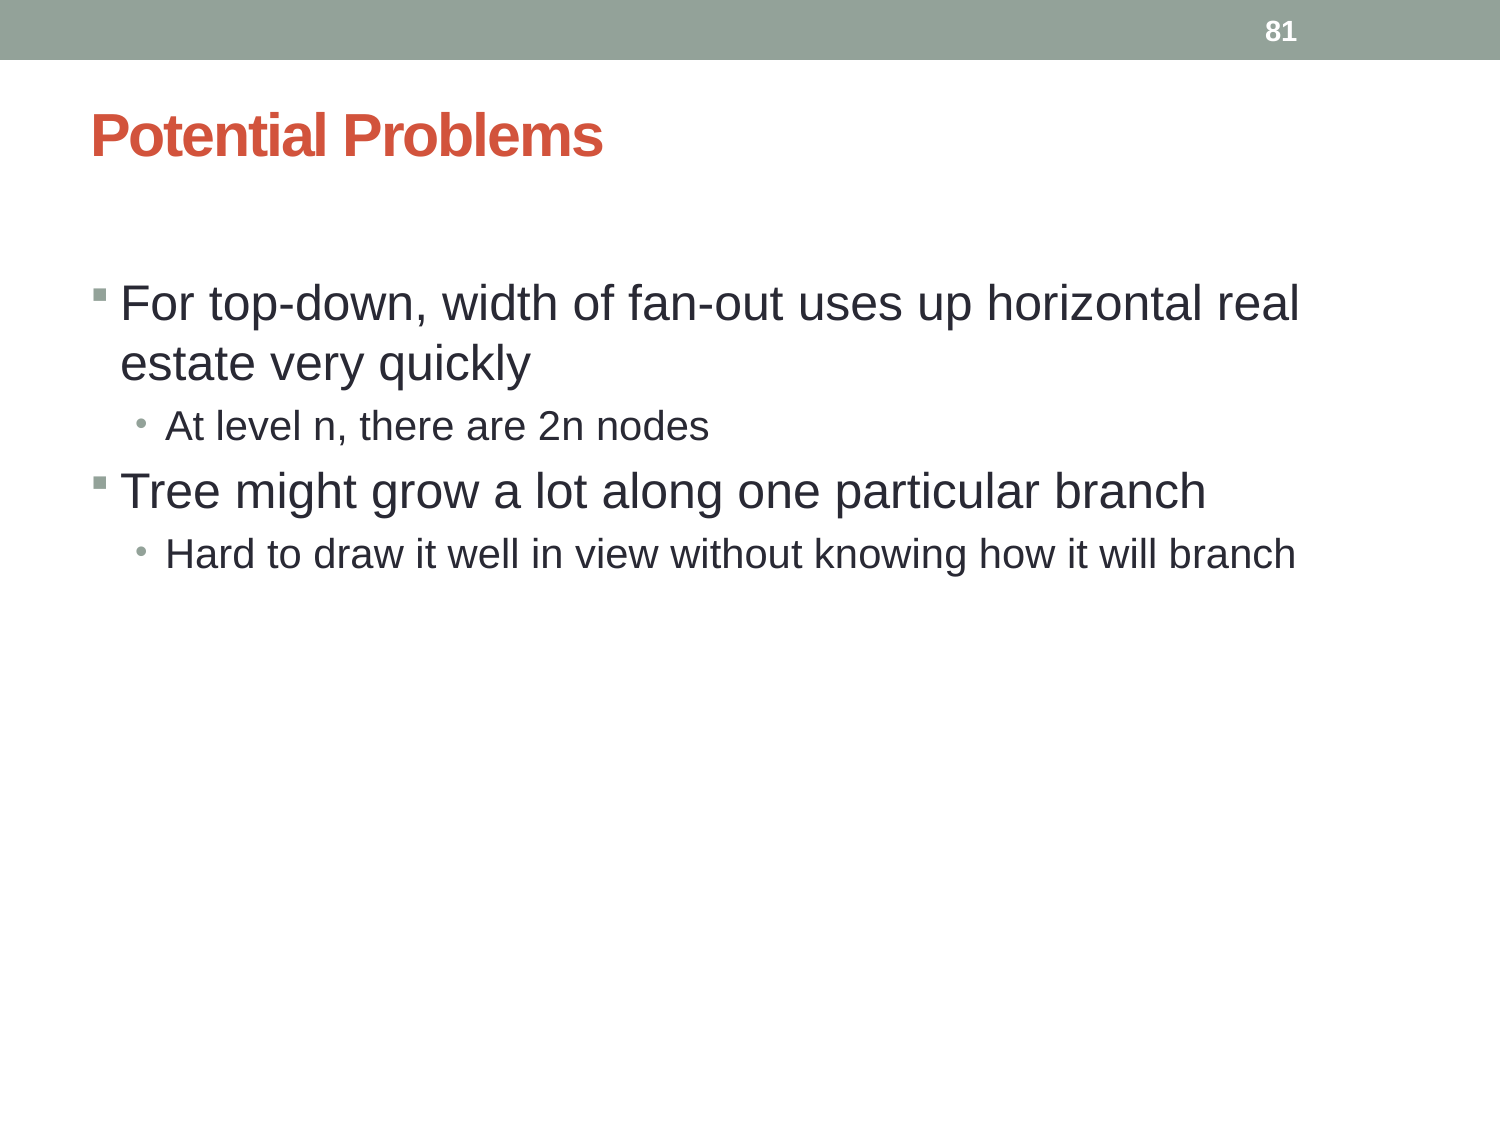

81
# Potential Problems
For top-down, width of fan-out uses up horizontal real estate very quickly
At level n, there are 2n nodes
Tree might grow a lot along one particular branch
Hard to draw it well in view without knowing how it will branch